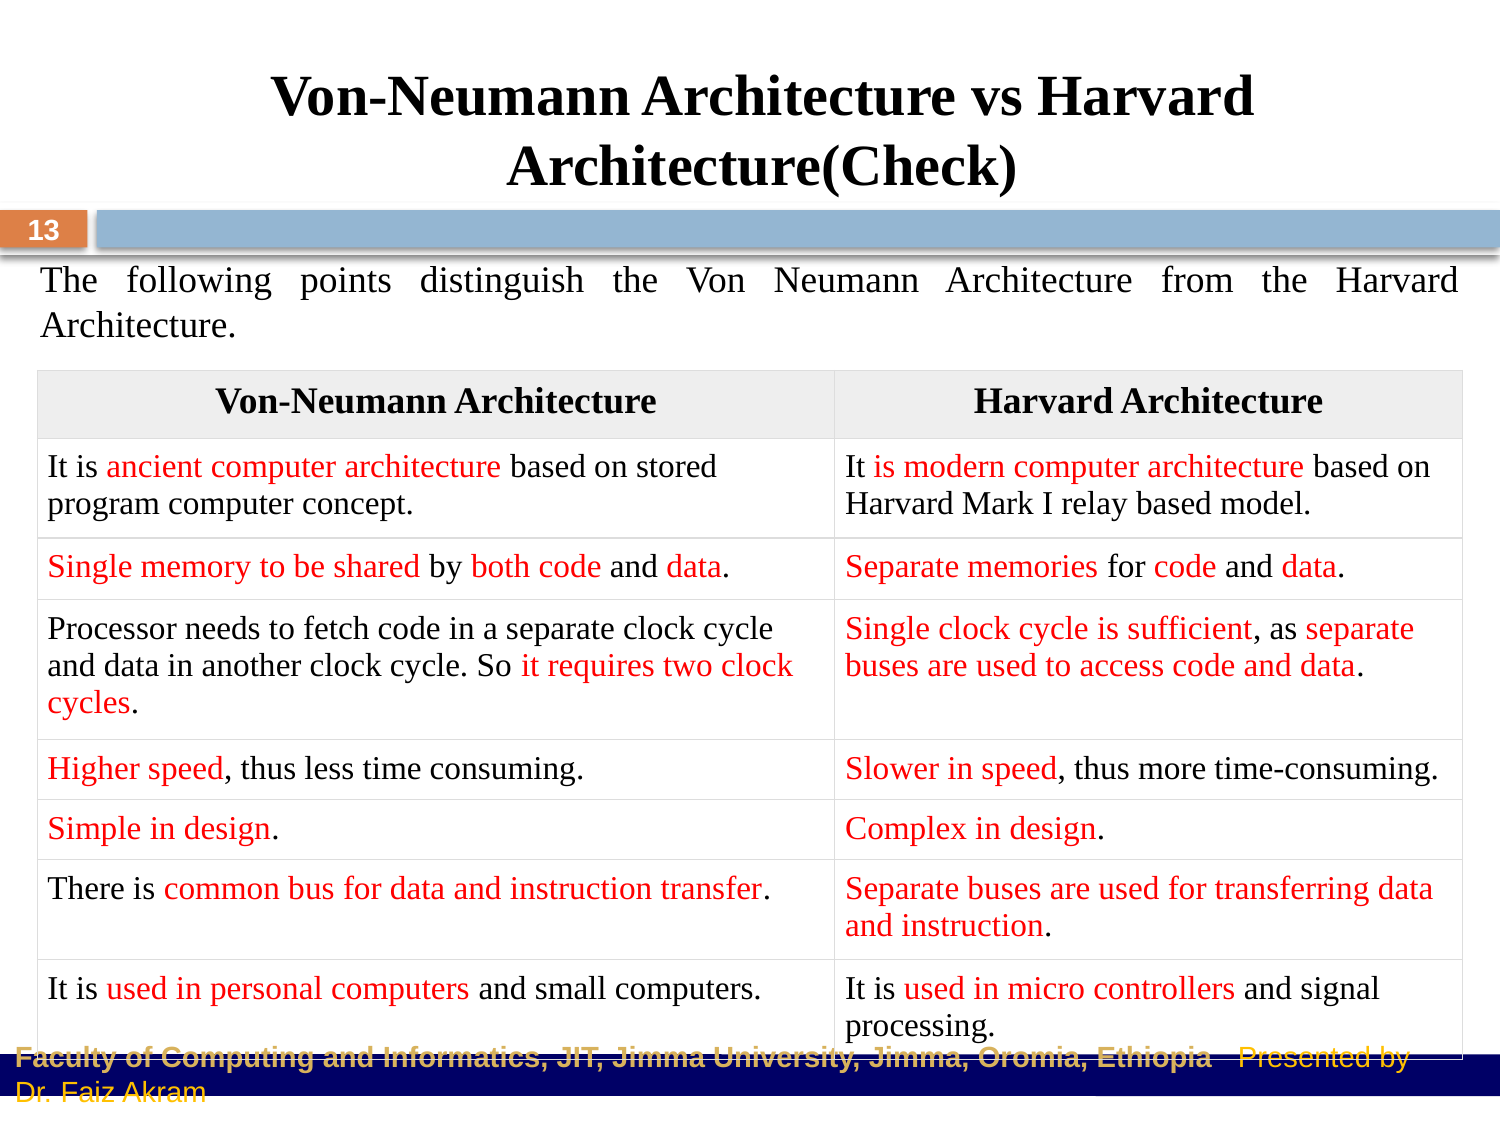

Von-Neumann Architecture vs Harvard Architecture(Check)

The following points distinguish the Von Neumann Architecture from the Harvard Architecture.

13
| Von-Neumann Architecture | Harvard Architecture |
| --- | --- |
| It is ancient computer architecture based on stored program computer concept. | It is modern computer architecture based on Harvard Mark I relay based model. |
| Single memory to be shared by both code and data. | Separate memories for code and data. |
| Processor needs to fetch code in a separate clock cycle and data in another clock cycle. So it requires two clock cycles. | Single clock cycle is sufficient, as separate buses are used to access code and data. |
| Higher speed, thus less time consuming. | Slower in speed, thus more time-consuming. |
| Simple in design. | Complex in design. |
| There is common bus for data and instruction transfer. | Separate buses are used for transferring data and instruction. |
| It is used in personal computers and small computers. | It is used in micro controllers and signal processing. |
Faculty of Computing and Informatics, JIT, Jimma University, Jimma, Oromia, Ethiopia   Presented by Dr. Faiz Akram